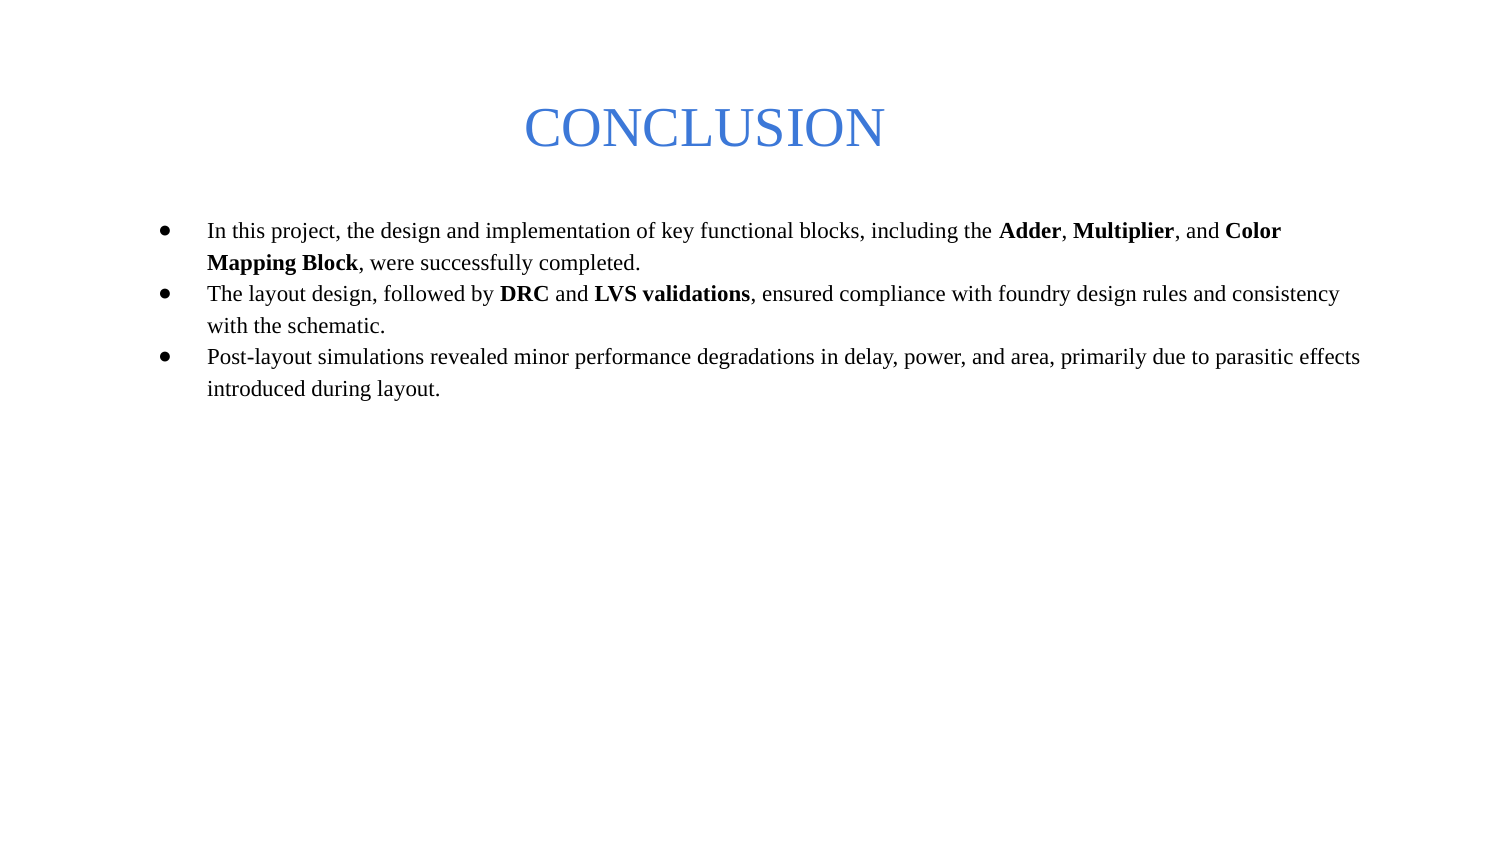

# CONCLUSION
In this project, the design and implementation of key functional blocks, including the Adder, Multiplier, and Color Mapping Block, were successfully completed.
The layout design, followed by DRC and LVS validations, ensured compliance with foundry design rules and consistency with the schematic.
Post-layout simulations revealed minor performance degradations in delay, power, and area, primarily due to parasitic effects introduced during layout.